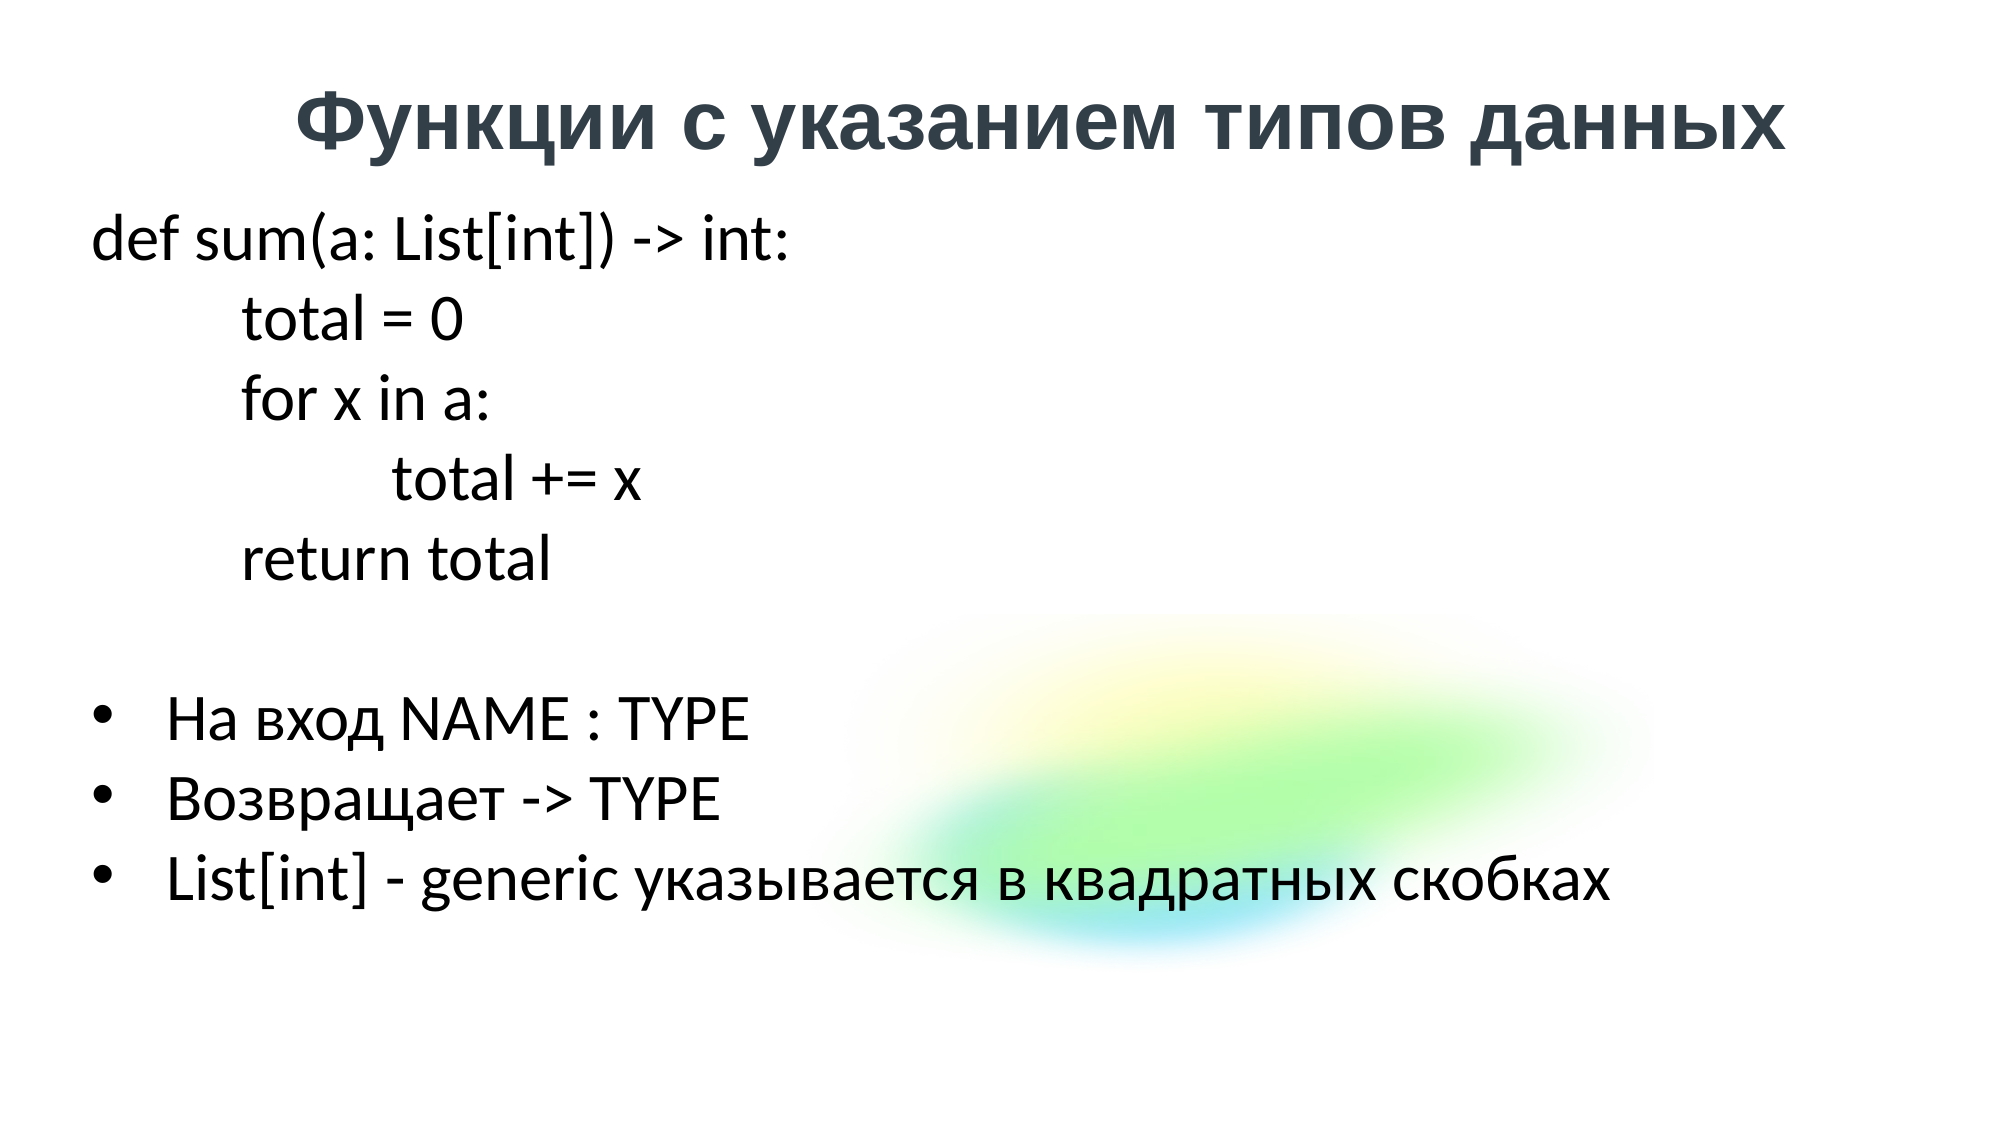

Функции с указанием типов данных
def sum(a: List[int]) -> int:
	total = 0
	for x in a:
		total += x
	return total

На вход NAME : TYPE
Возвращает -> TYPE
List[int] - generic указывается в квадратных скобках